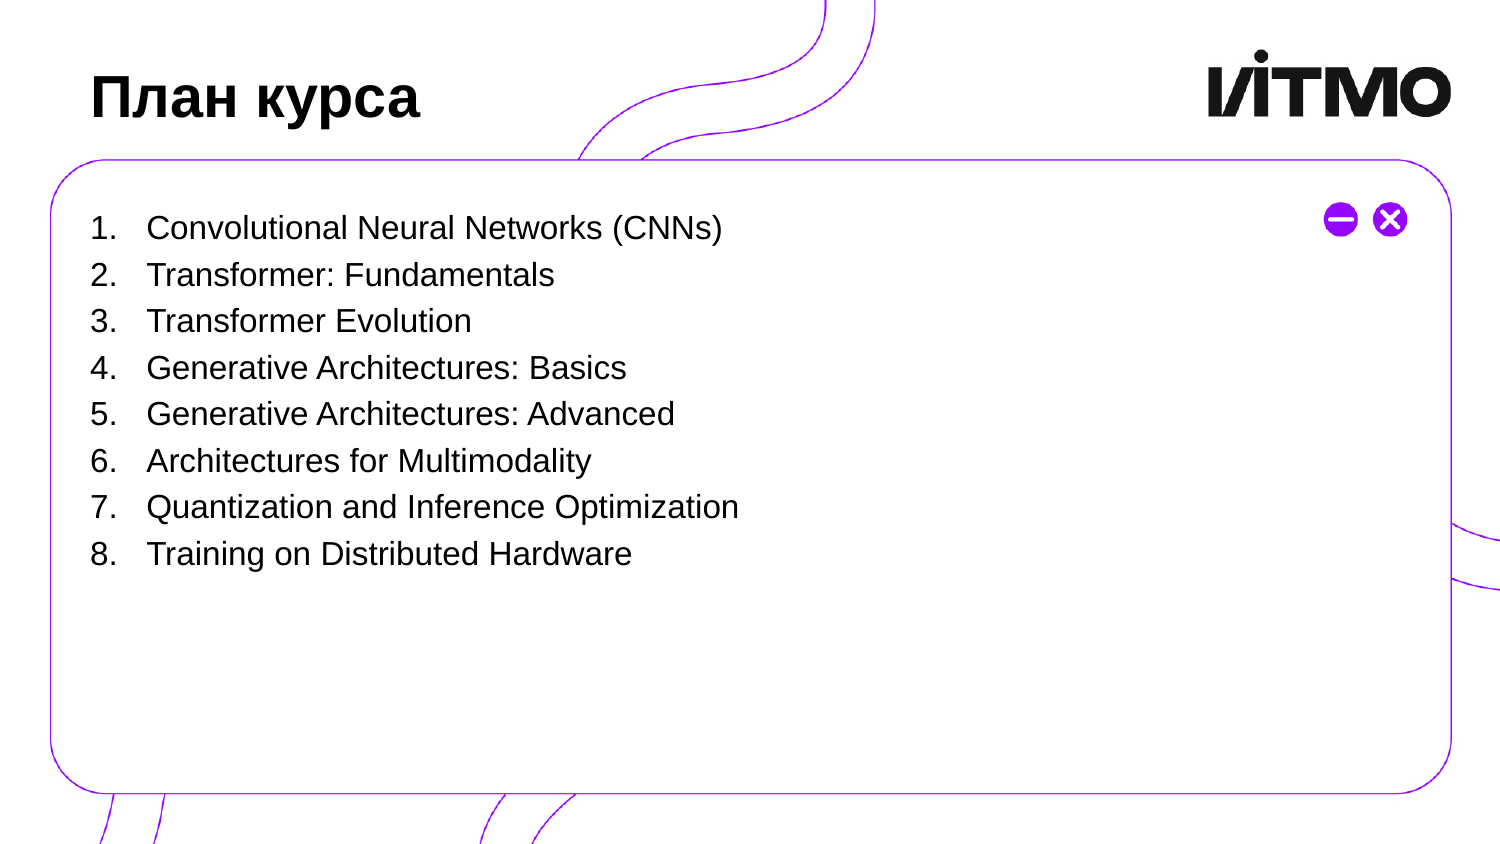

# План курса
Convolutional Neural Networks (CNNs)
Transformer: Fundamentals
Transformer Evolution
Generative Architectures: Basics
Generative Architectures: Advanced
Architectures for Multimodality
Quantization and Inference Optimization
Training on Distributed Hardware